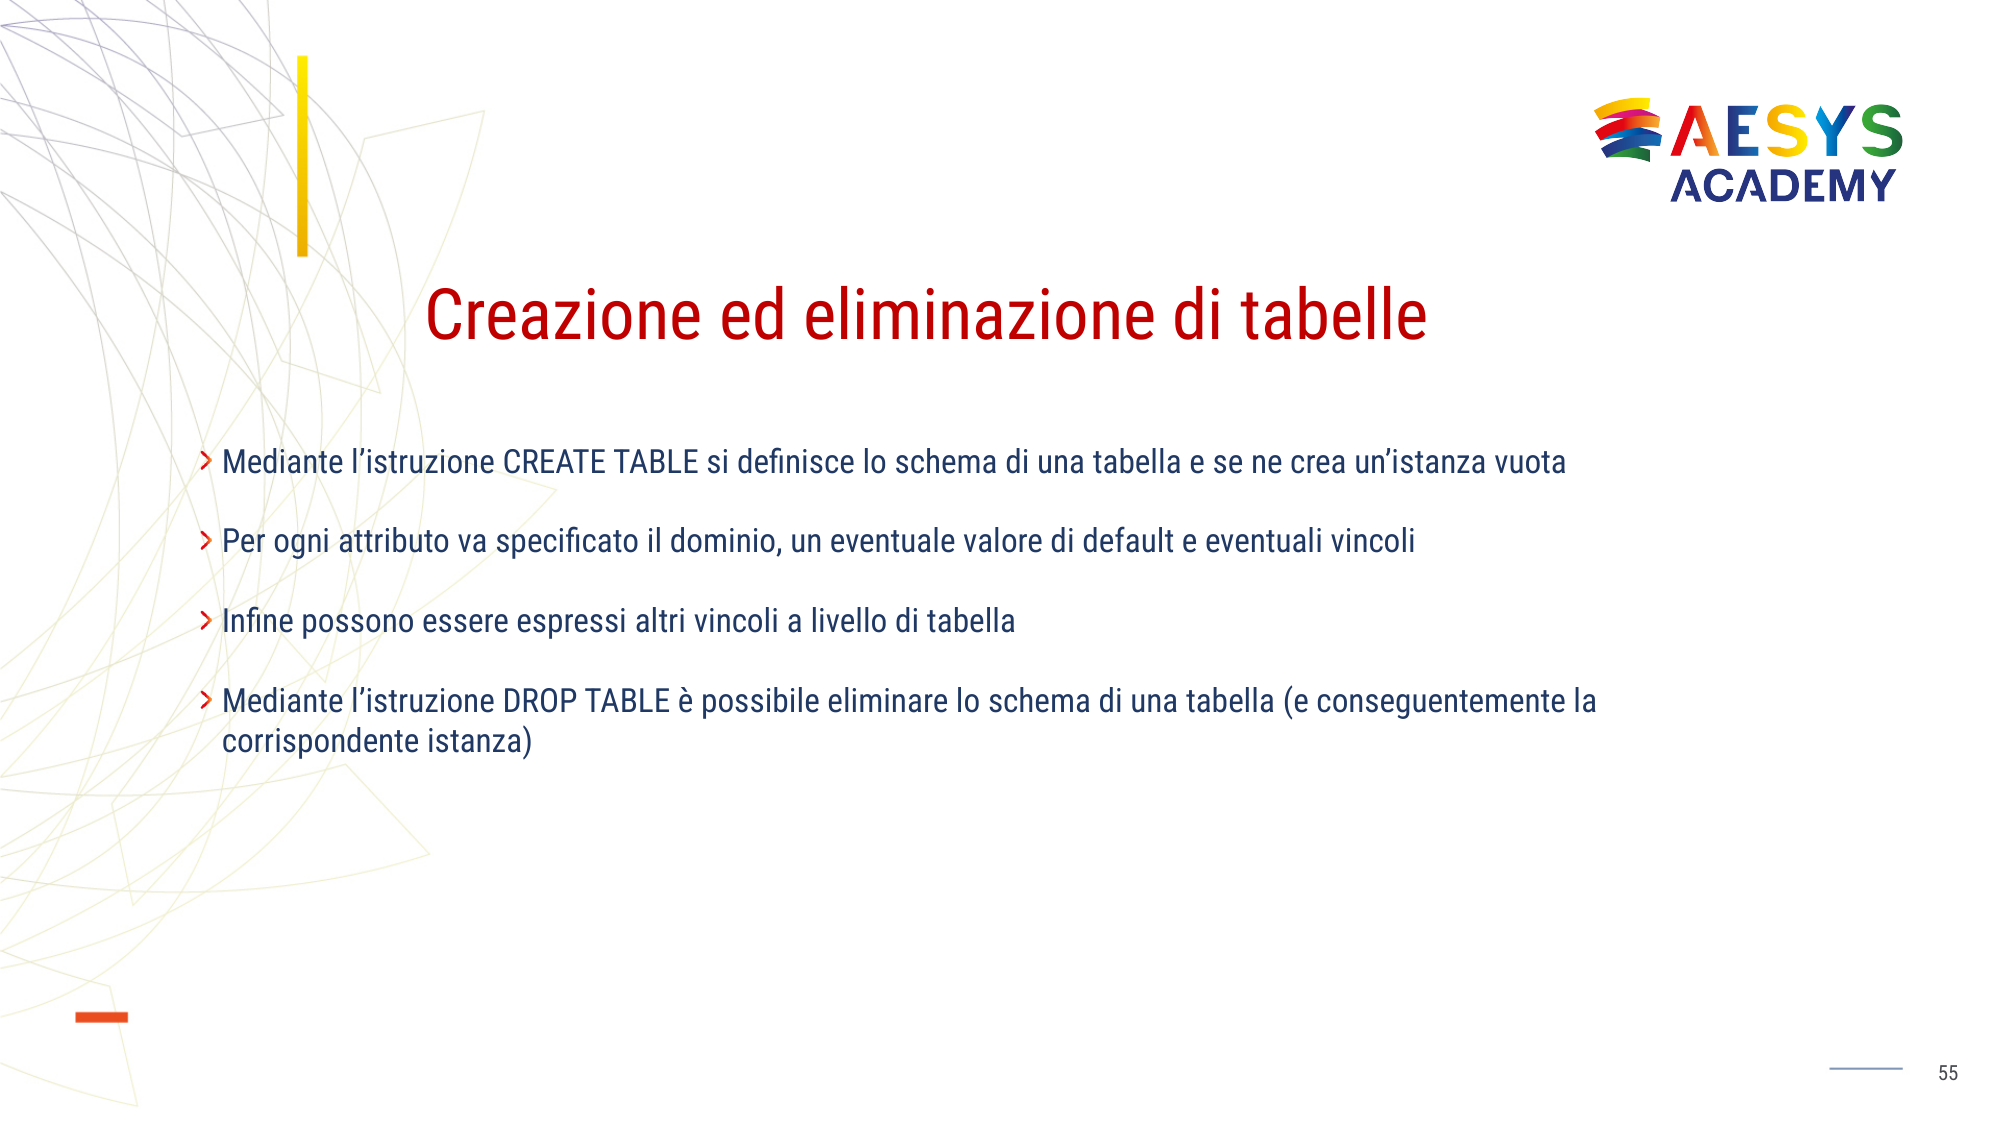

# Creazione ed eliminazione di tabelle

Mediante l’istruzione CREATE TABLE si definisce lo schema di una tabella e se ne crea un’istanza vuota

Per ogni attributo va specificato il dominio, un eventuale valore di default e eventuali vincoli

Infine possono essere espressi altri vincoli a livello di tabella

Mediante l’istruzione DROP TABLE è possibile eliminare lo schema di una tabella (e conseguentemente la corrispondente istanza)

55